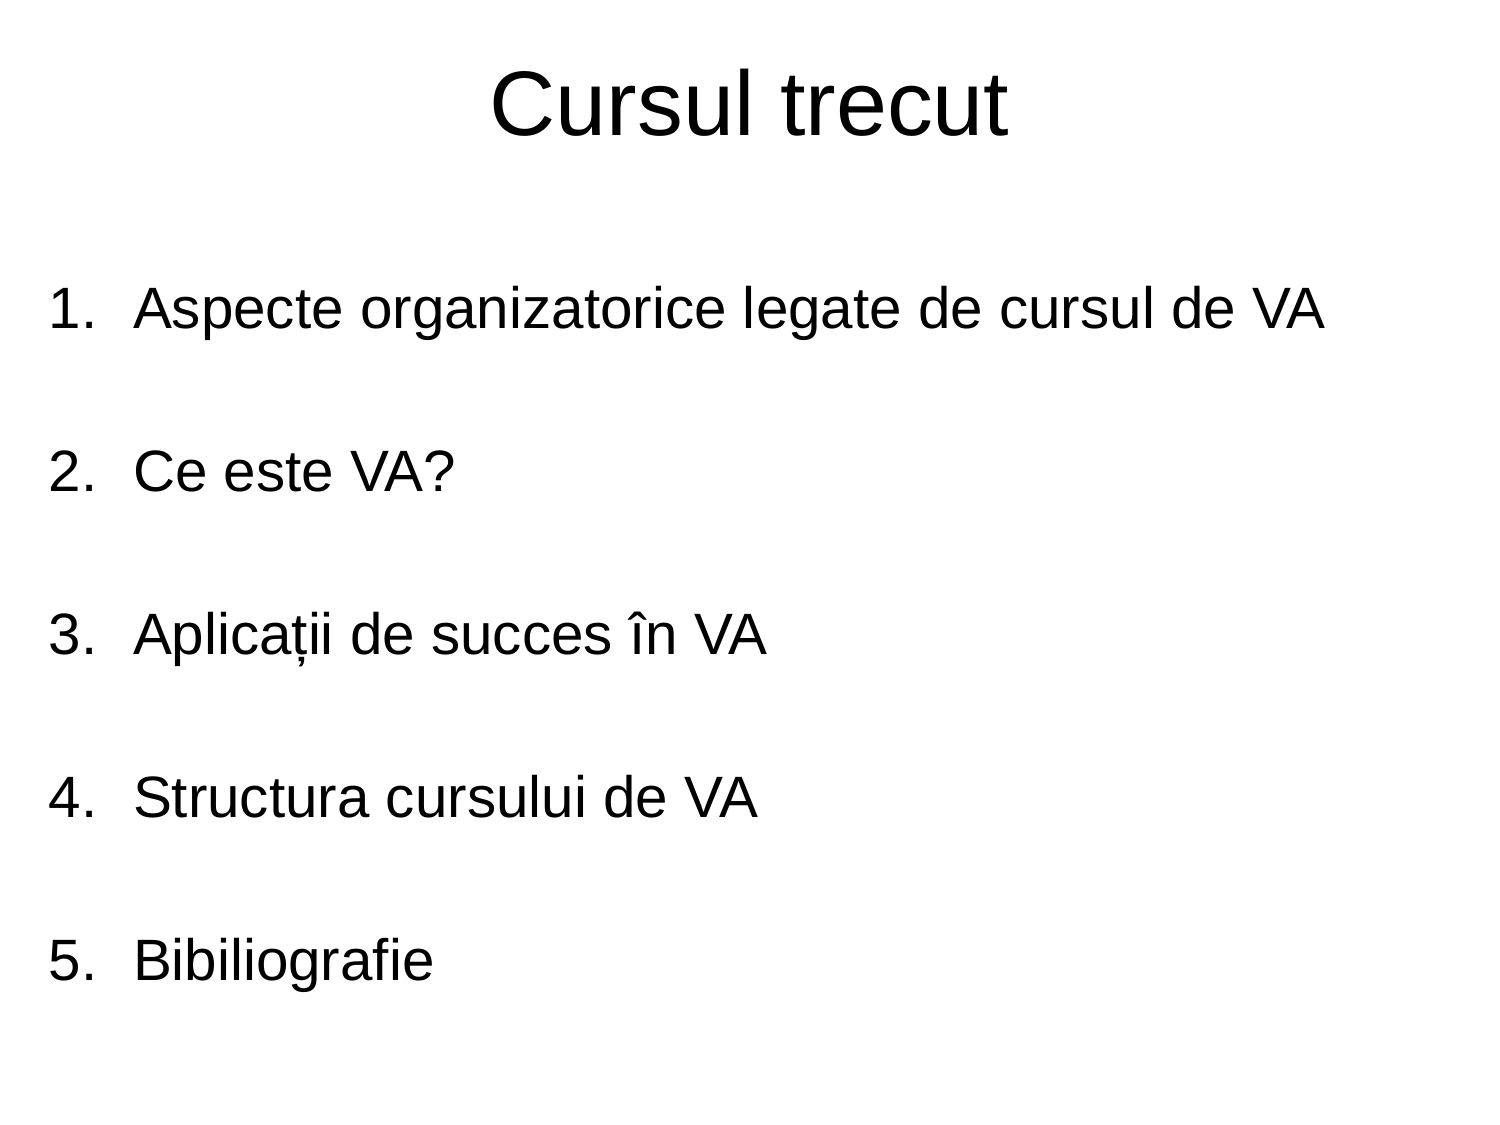

# Cursul trecut
Aspecte organizatorice legate de cursul de VA

Ce este VA?

Aplicații de succes în VA

Structura cursului de VA

Bibiliografie